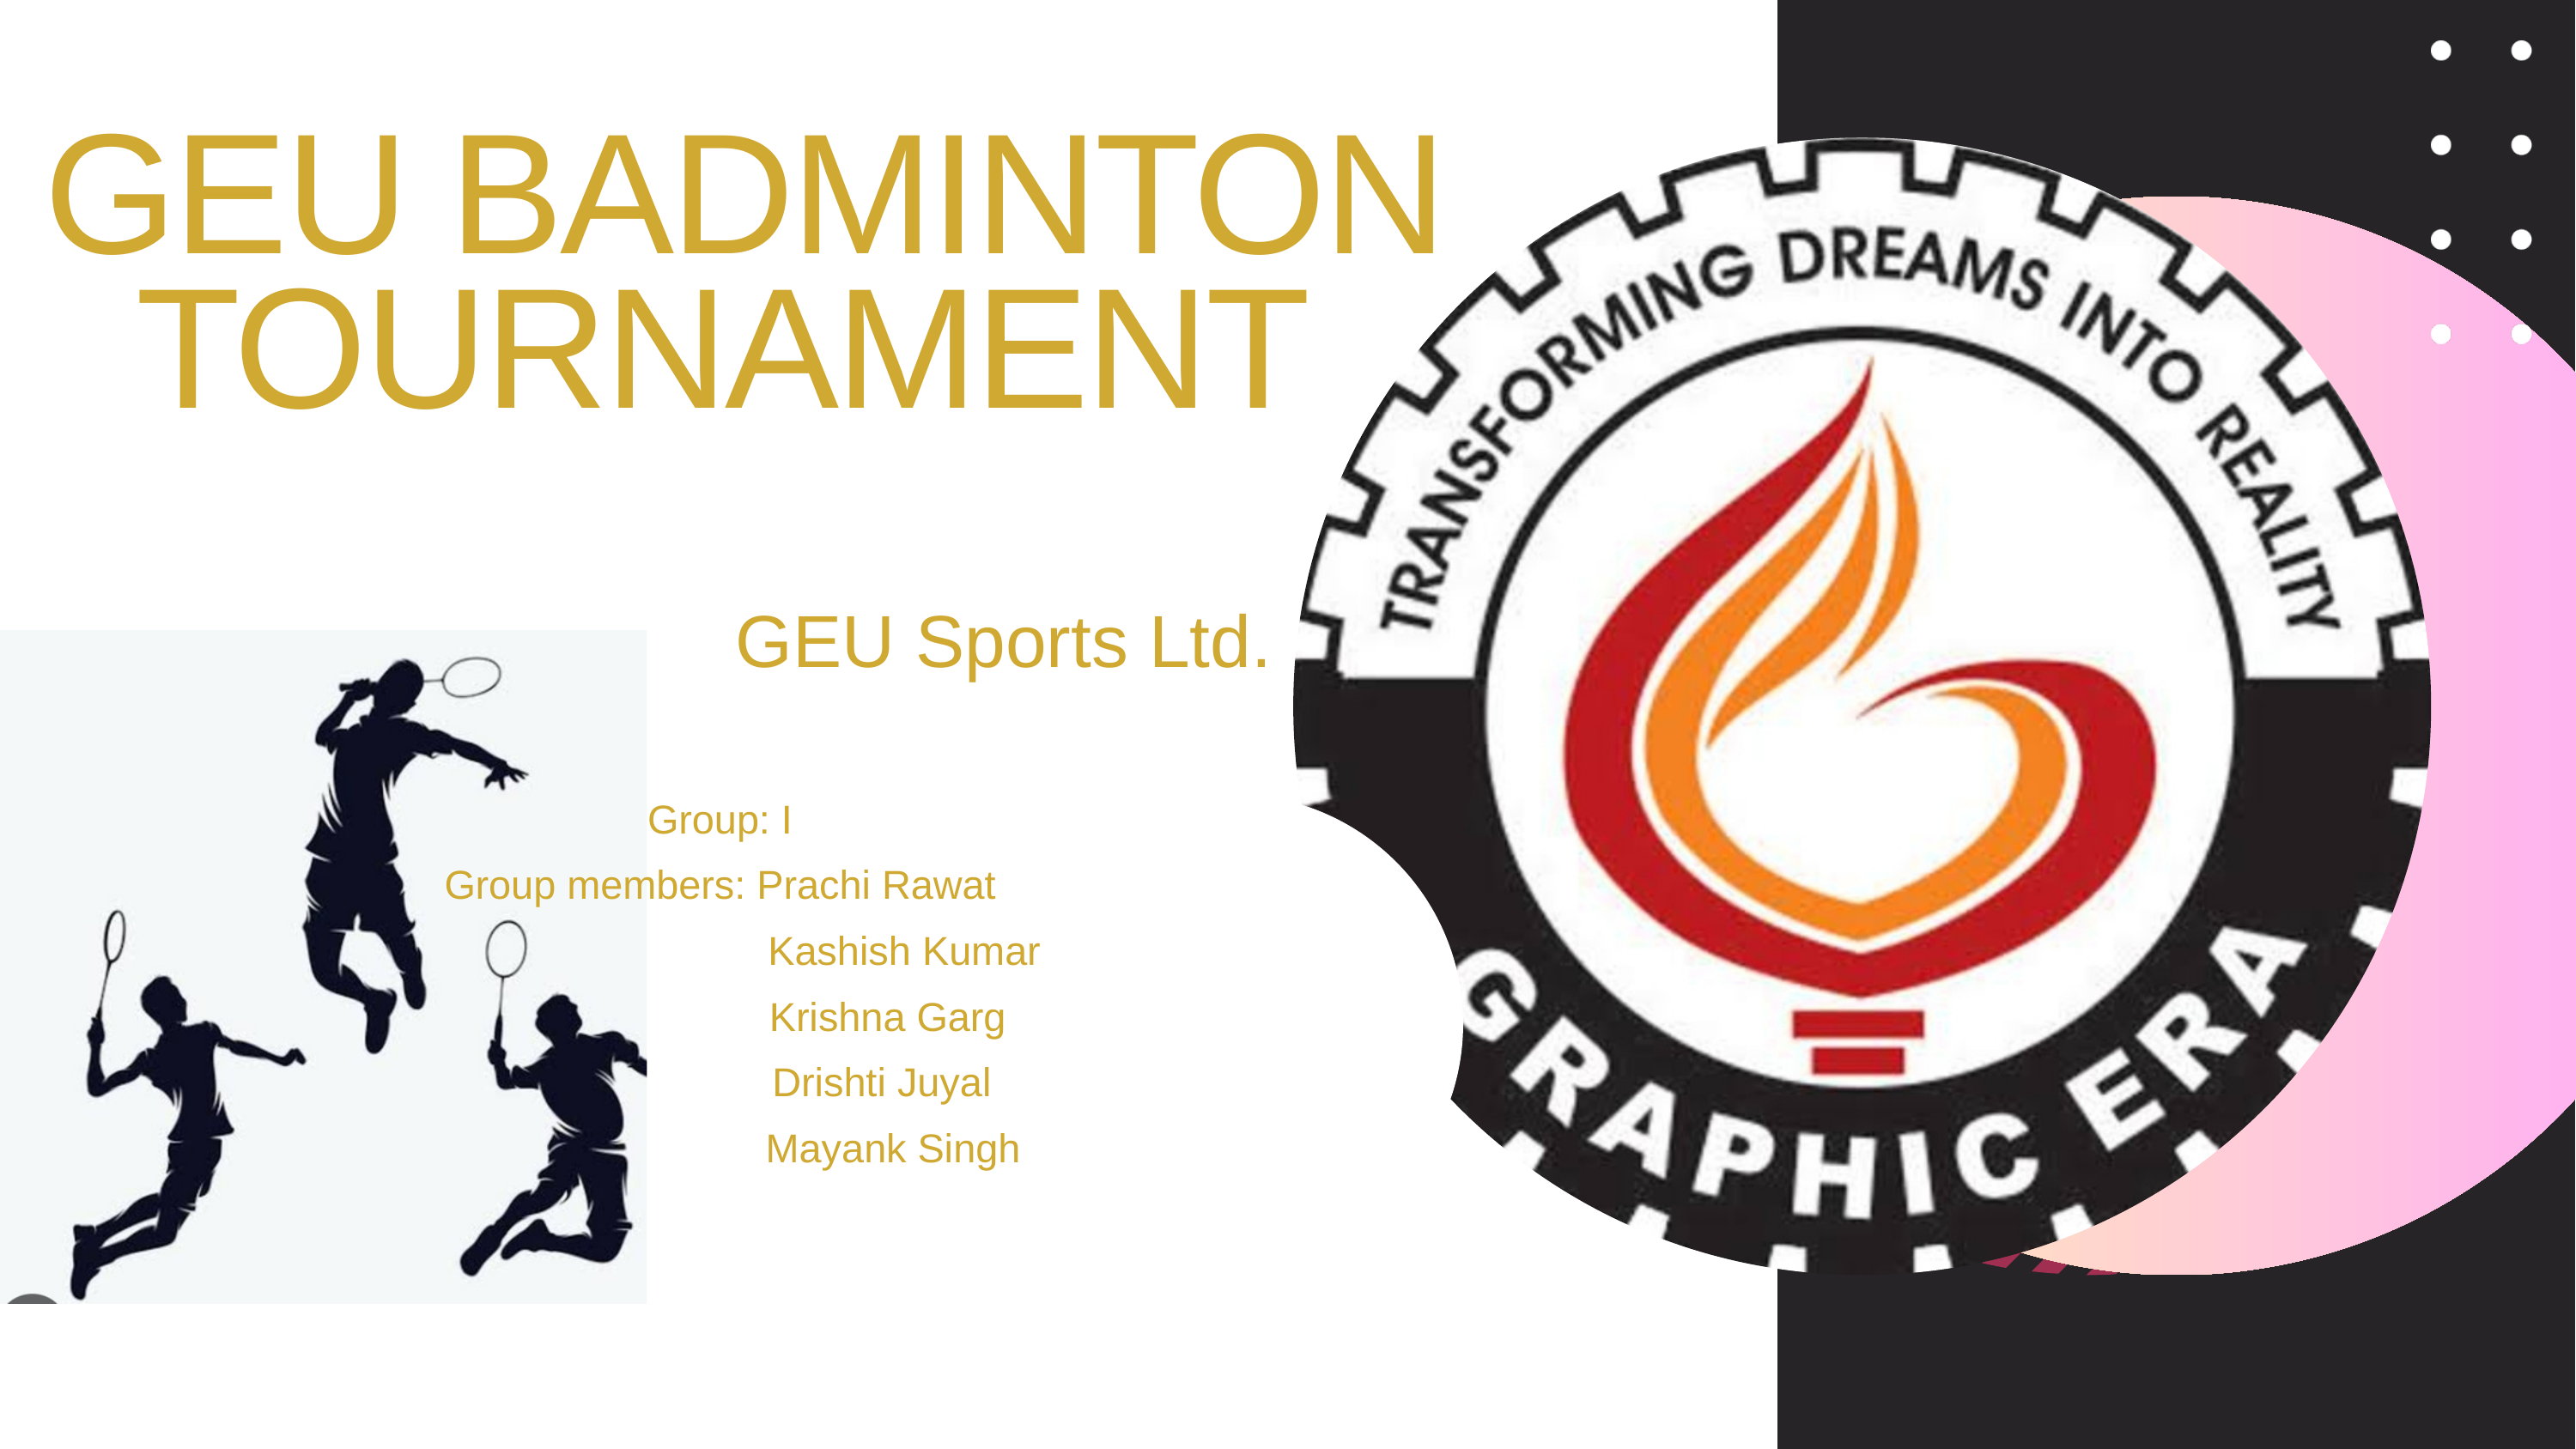

GEU BADMINTON TOURNAMENT

GEU Sports Ltd.

Group: I
Group members: Prachi Rawat
                                 Kashish Kumar
                              Krishna Garg
                             Drishti Juyal
                               Mayank Singh